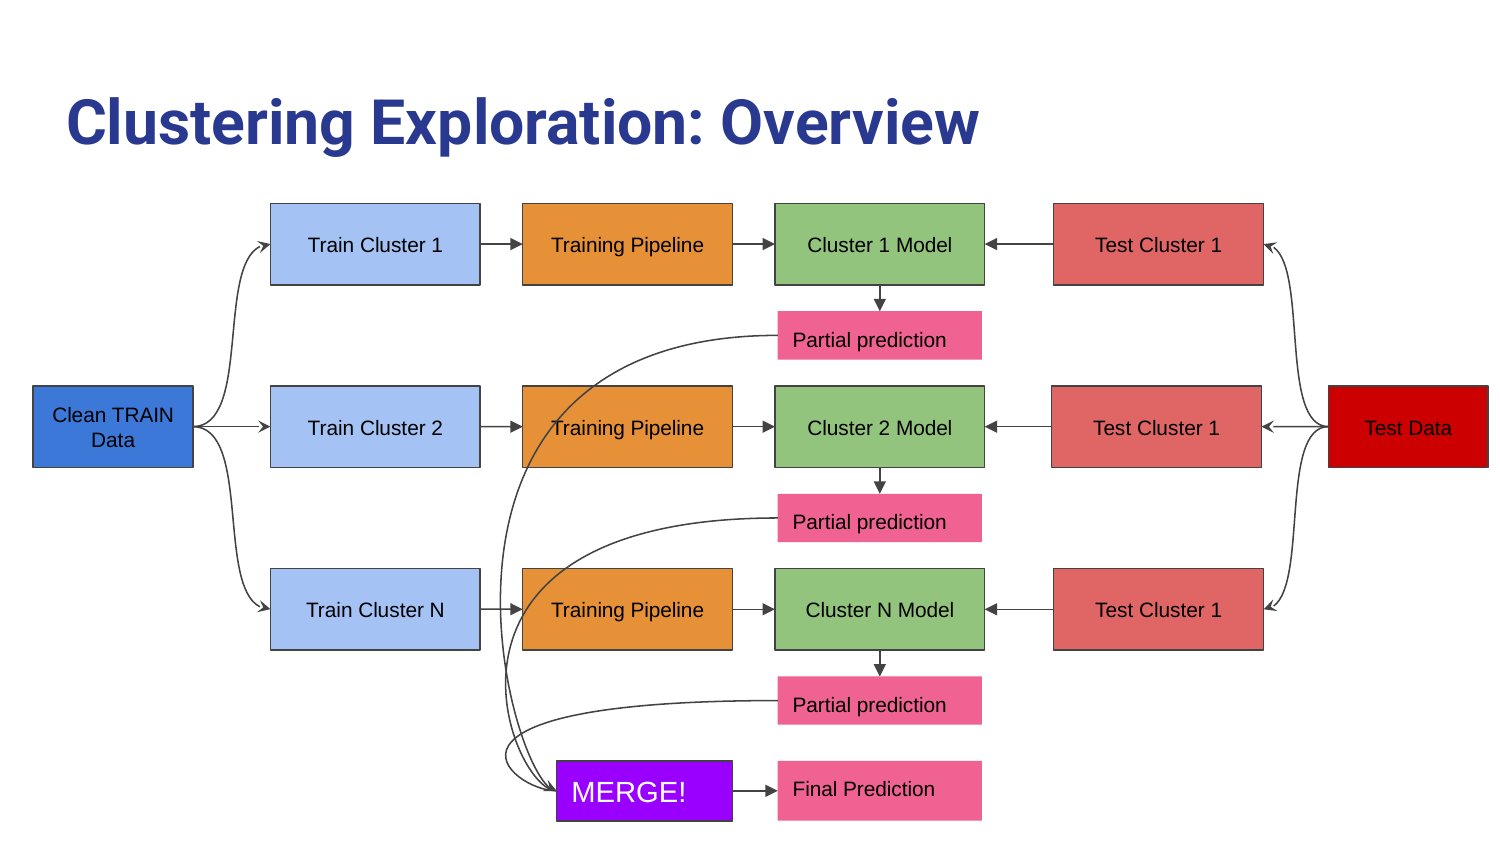

# Clustering Exploration: Overview
Train Cluster 1
Training Pipeline
Cluster 1 Model
Test Cluster 1
Partial prediction
Clean TRAIN Data
Train Cluster 2
Test Data
Training Pipeline
Cluster 2 Model
Test Cluster 1
Partial prediction
Train Cluster N
Training Pipeline
Cluster N Model
Test Cluster 1
Partial prediction
MERGE!
Final Prediction